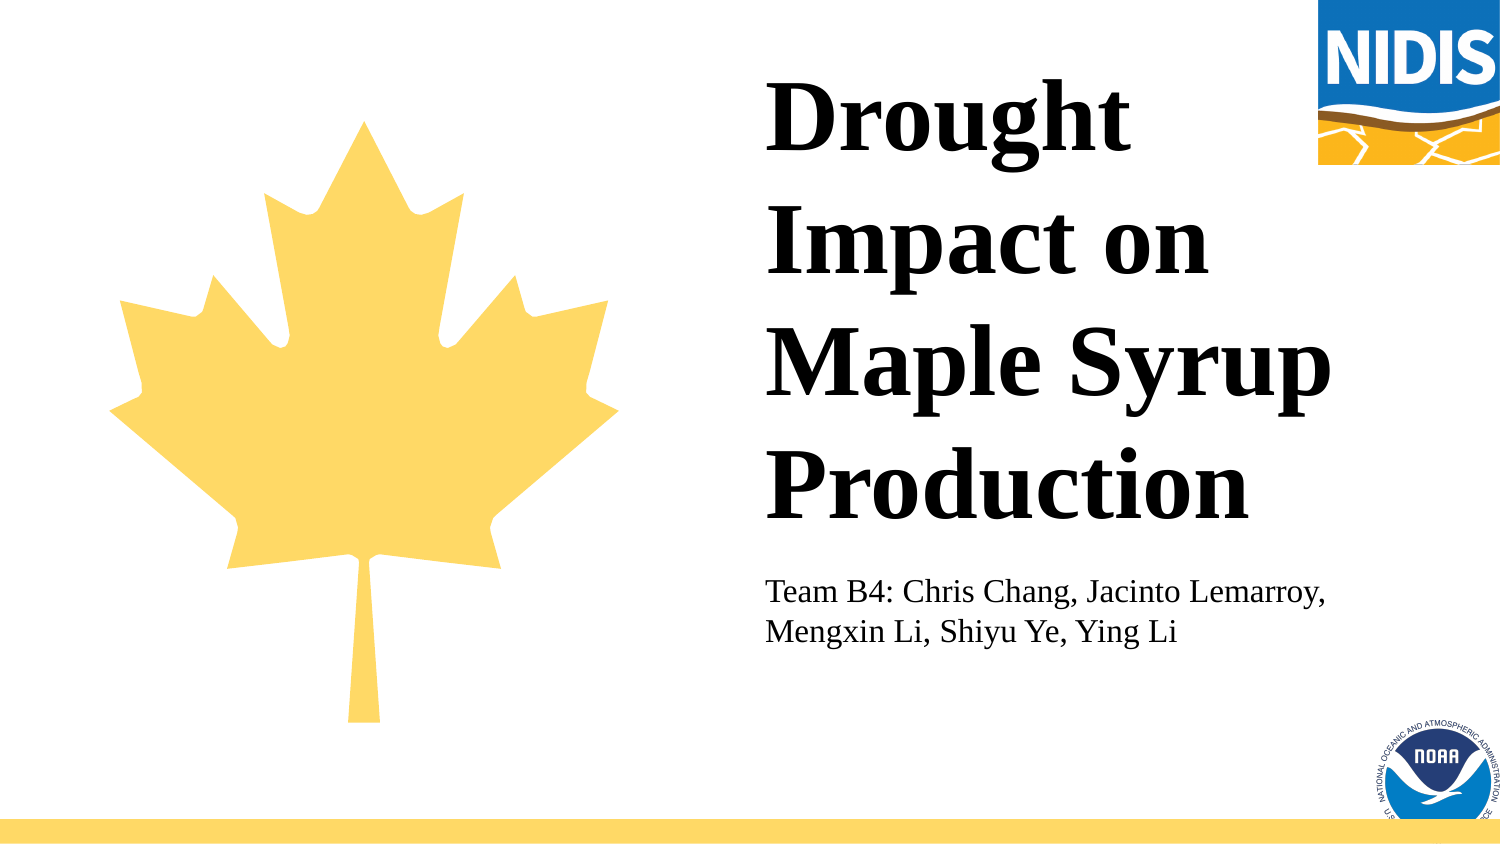

# Drought Impact on Maple Syrup Production
Team B4: Chris Chang, Jacinto Lemarroy, Mengxin Li, Shiyu Ye, Ying Li